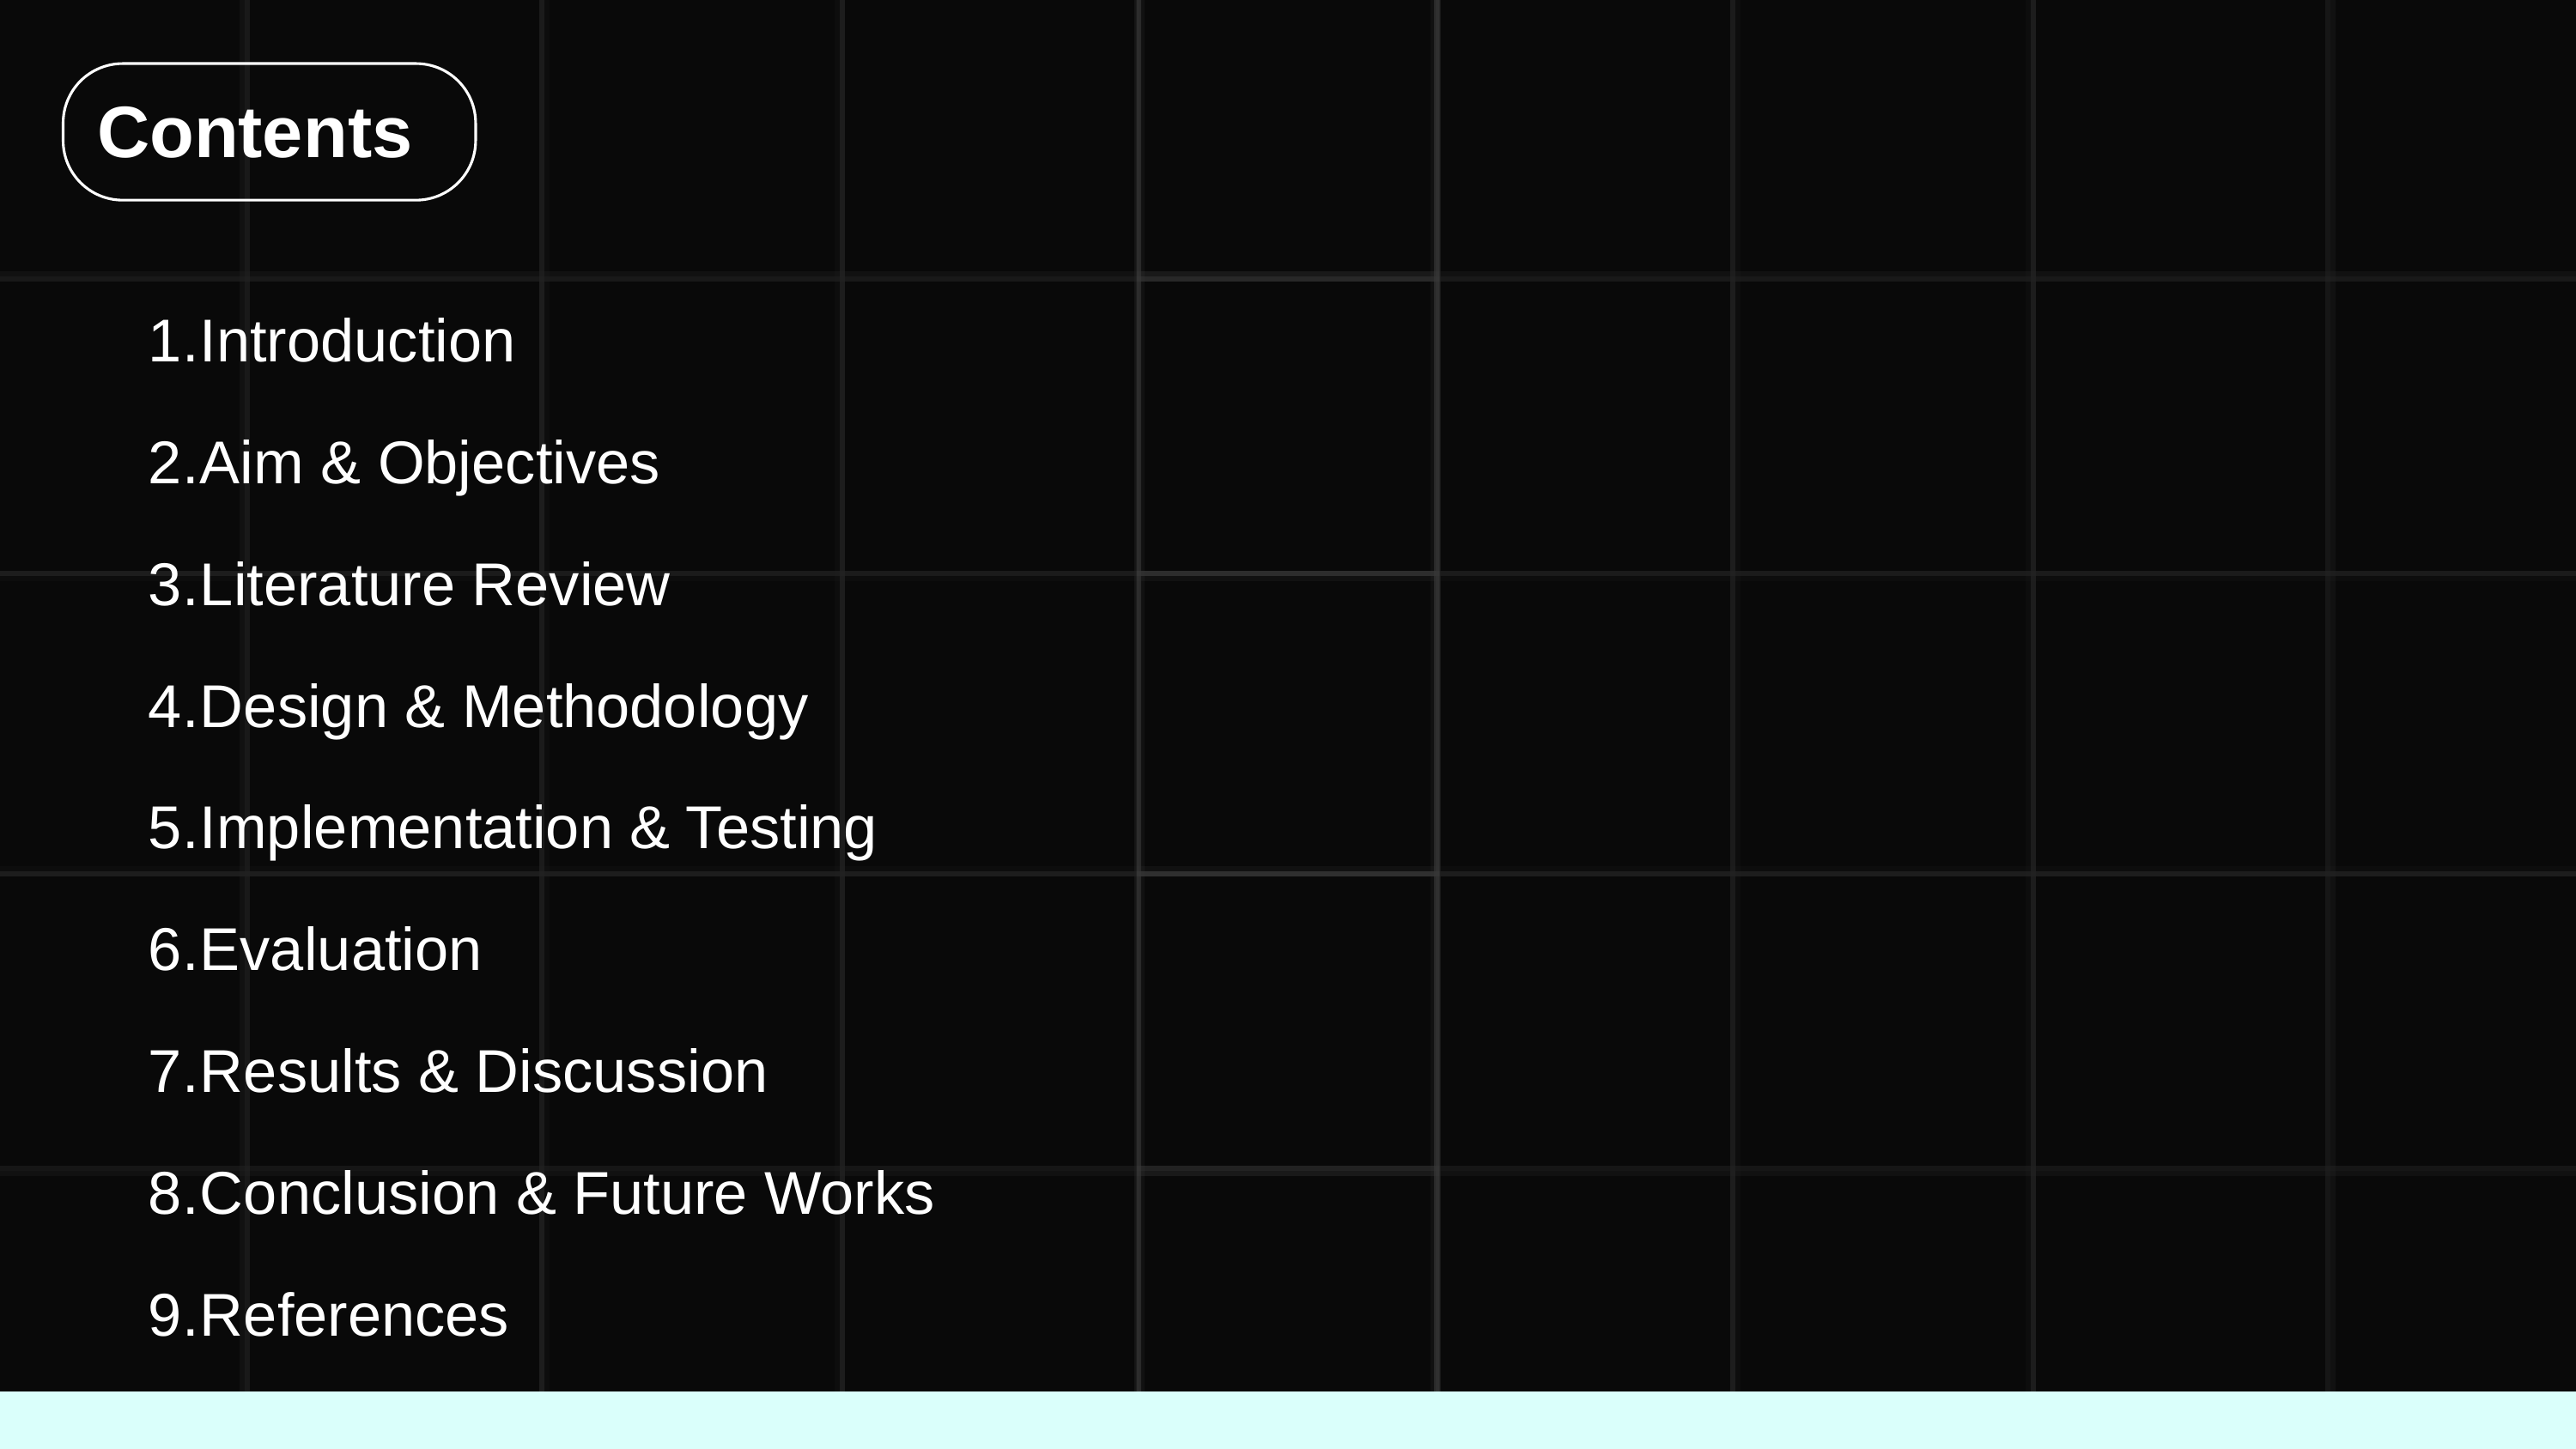

Contents
Introduction
Aim & Objectives
Literature Review
Design & Methodology
Implementation & Testing
Evaluation
Results & Discussion
Conclusion & Future Works
References